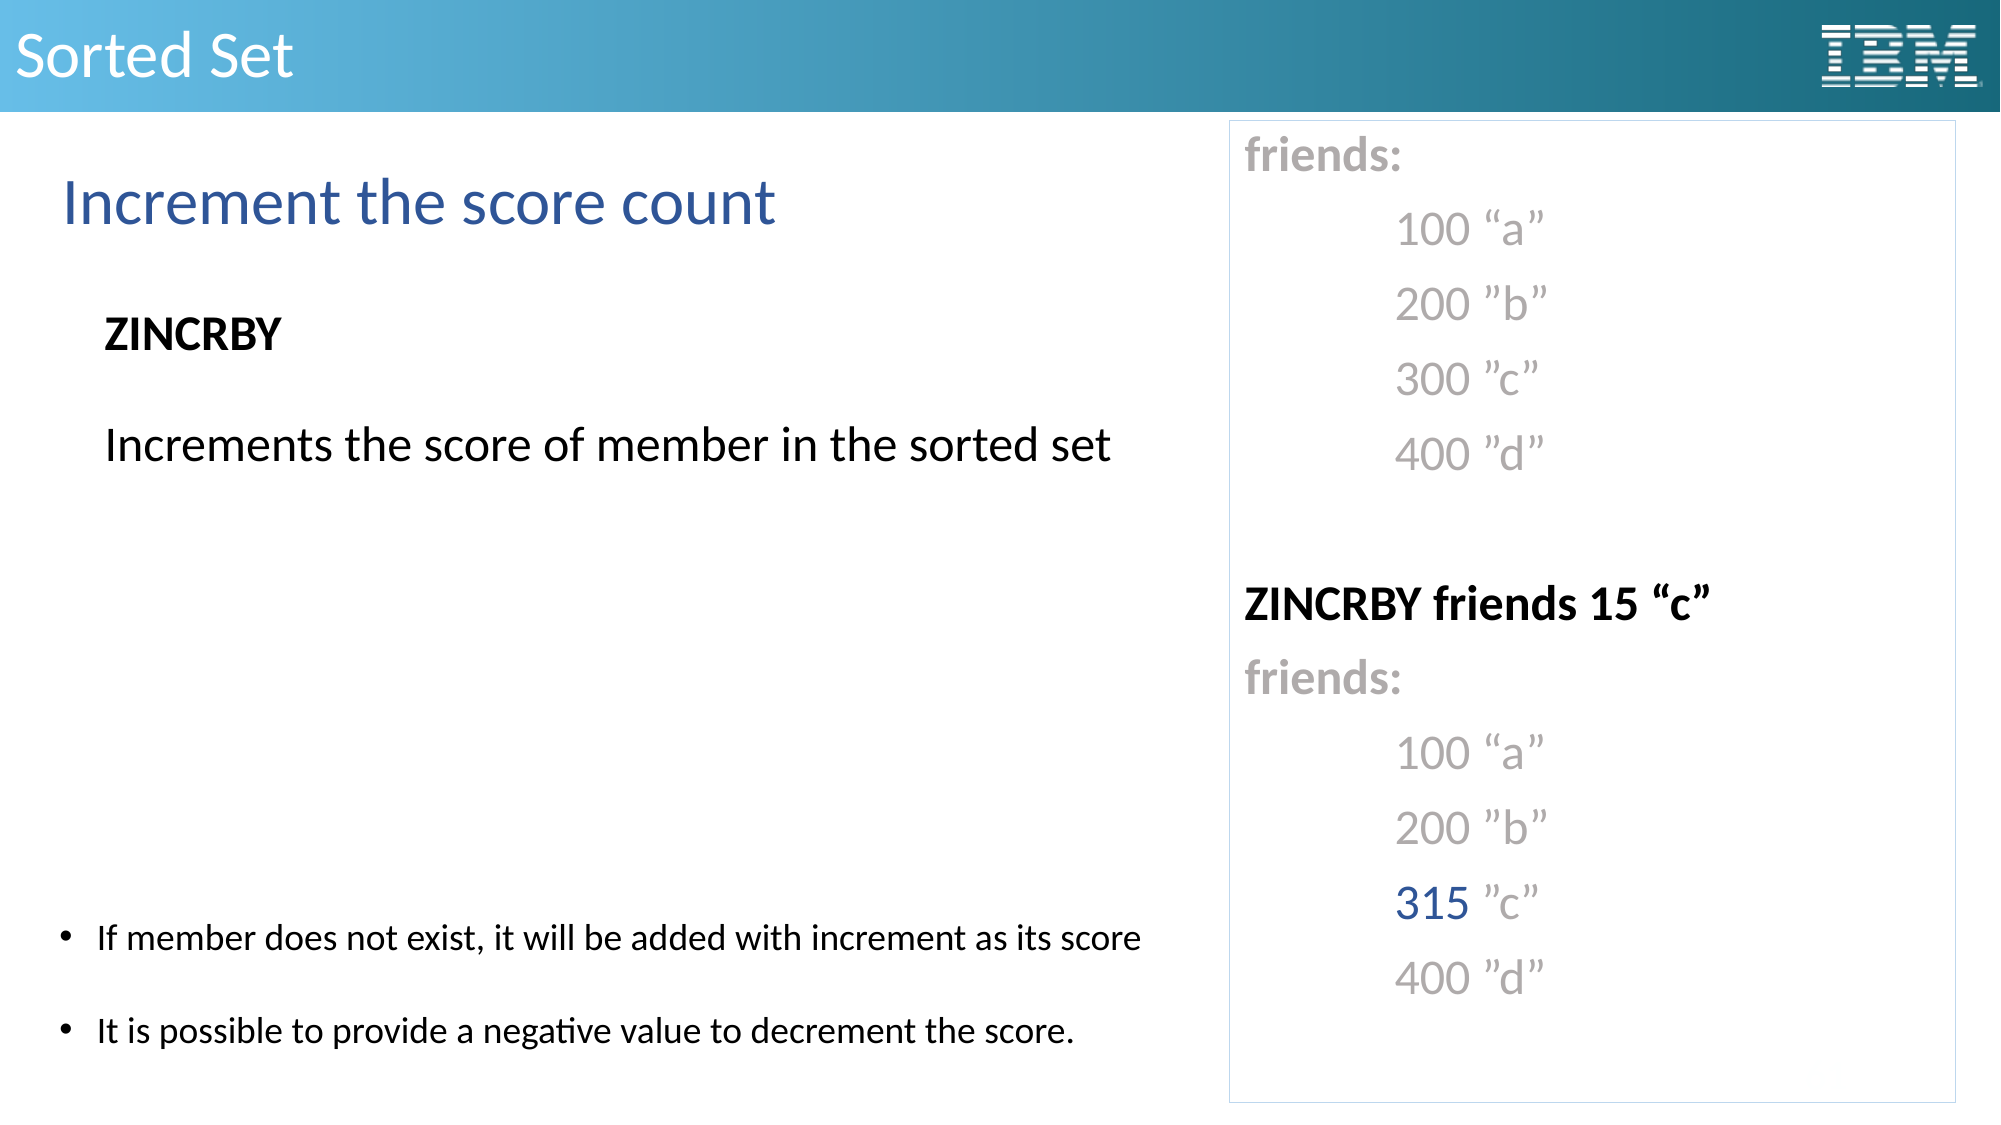

# Sorted Set
friends:
	100 “a”
	200 ”b”
	300 ”c”
	400 ”d”

ZINCRBY friends 15 “c”
friends:
	100 “a”
	200 ”b”
	315 ”c”
	400 ”d”

Increment the score count
ZINCRBY
Increments the score of member in the sorted set

If member does not exist, it will be added with increment as its score
It is possible to provide a negative value to decrement the score.

61